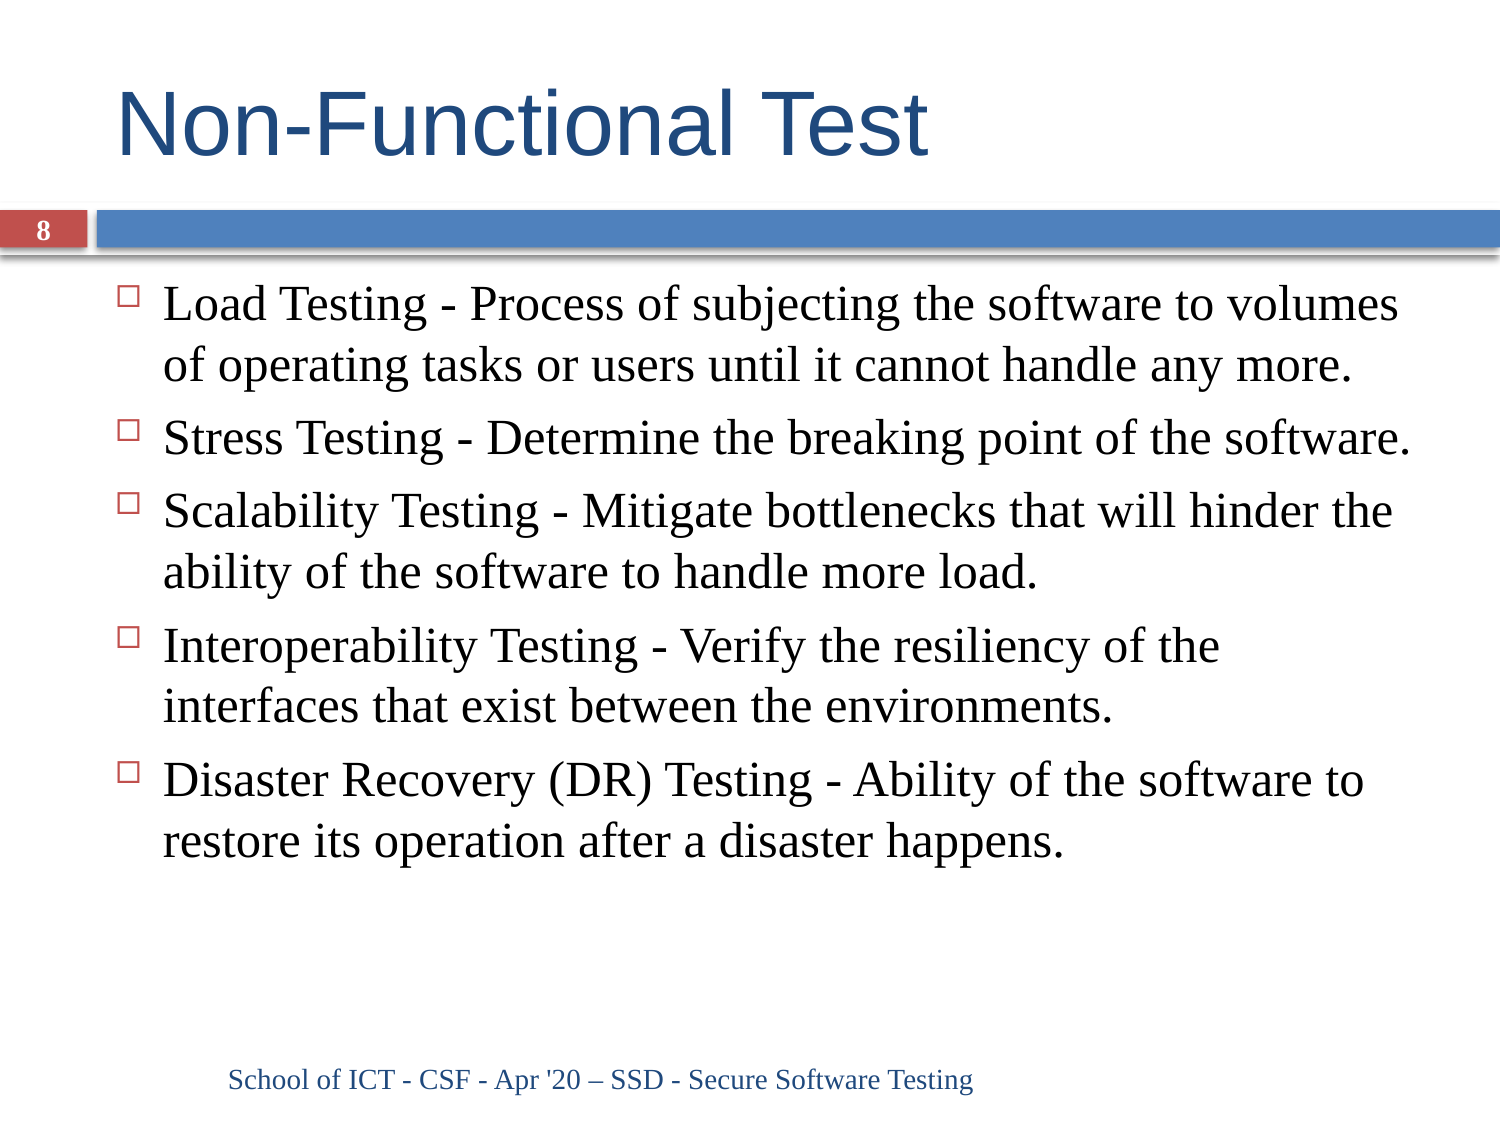

# Non-Functional Test
8
Load Testing - Process of subjecting the software to volumes of operating tasks or users until it cannot handle any more.
Stress Testing - Determine the breaking point of the software.
Scalability Testing - Mitigate bottlenecks that will hinder the ability of the software to handle more load.
Interoperability Testing - Verify the resiliency of the interfaces that exist between the environments.
Disaster Recovery (DR) Testing - Ability of the software to restore its operation after a disaster happens.
School of ICT - CSF - Apr '20 – SSD - Secure Software Testing